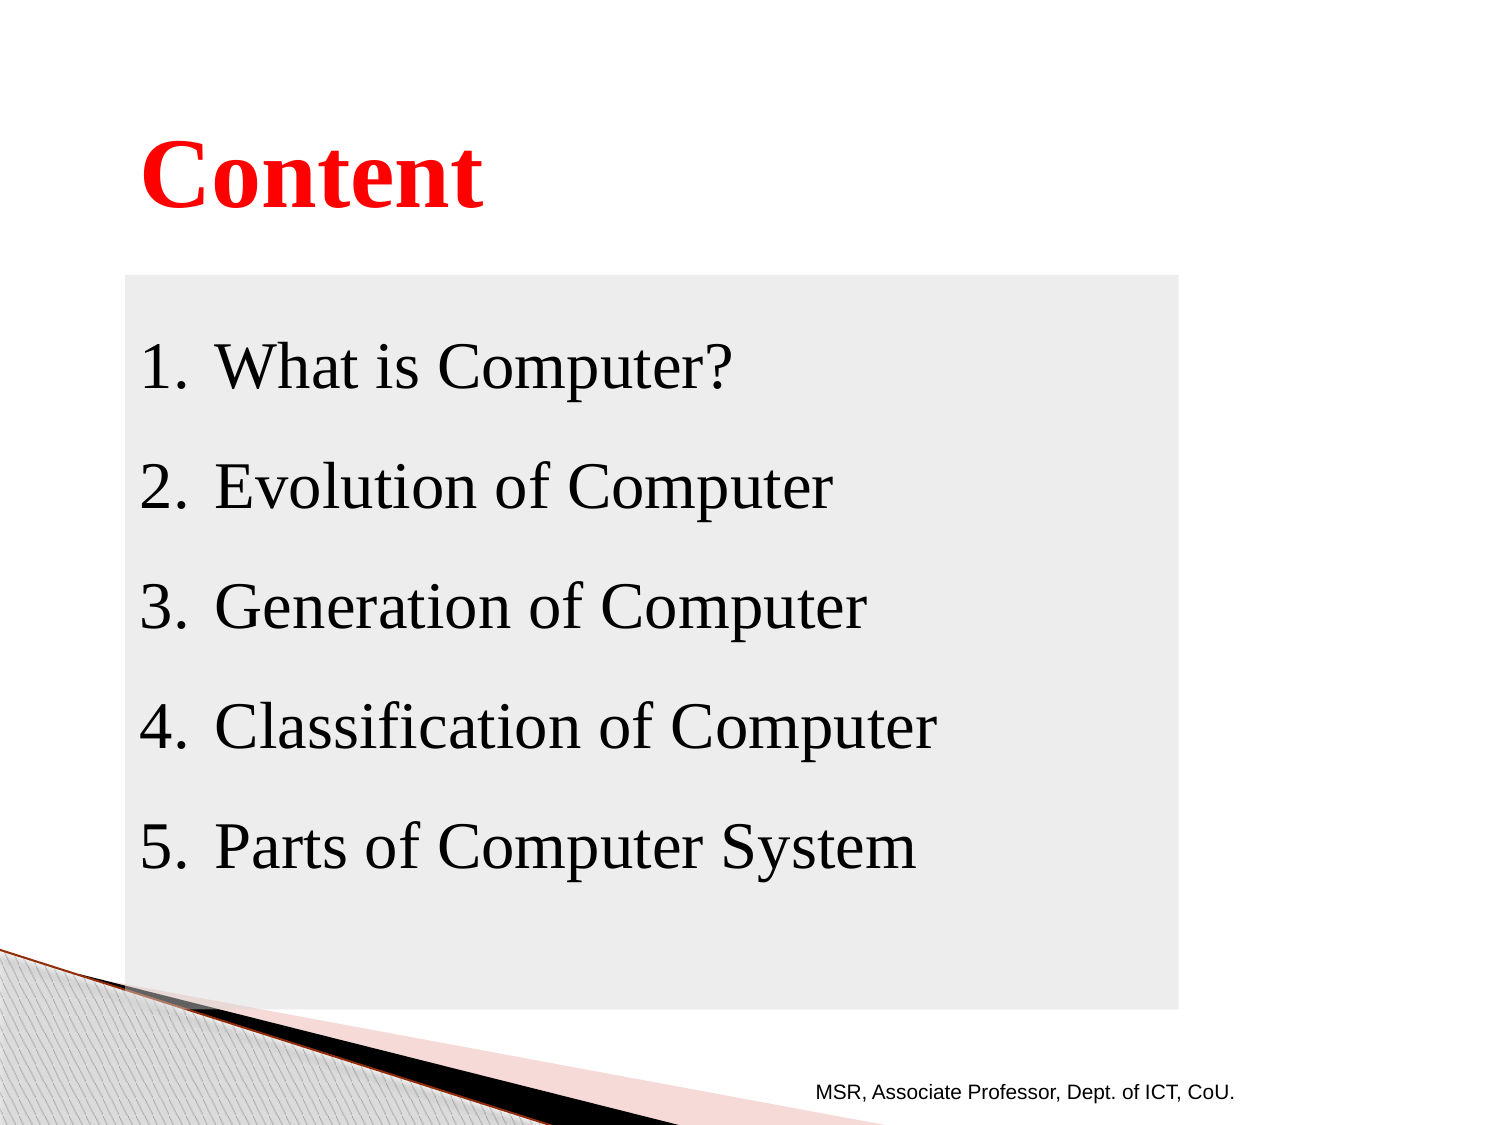

Content
What is Computer?
Evolution of Computer
Generation of Computer
Classification of Computer
Parts of Computer System

MSR, Associate Professor, Dept. of ICT, CoU.